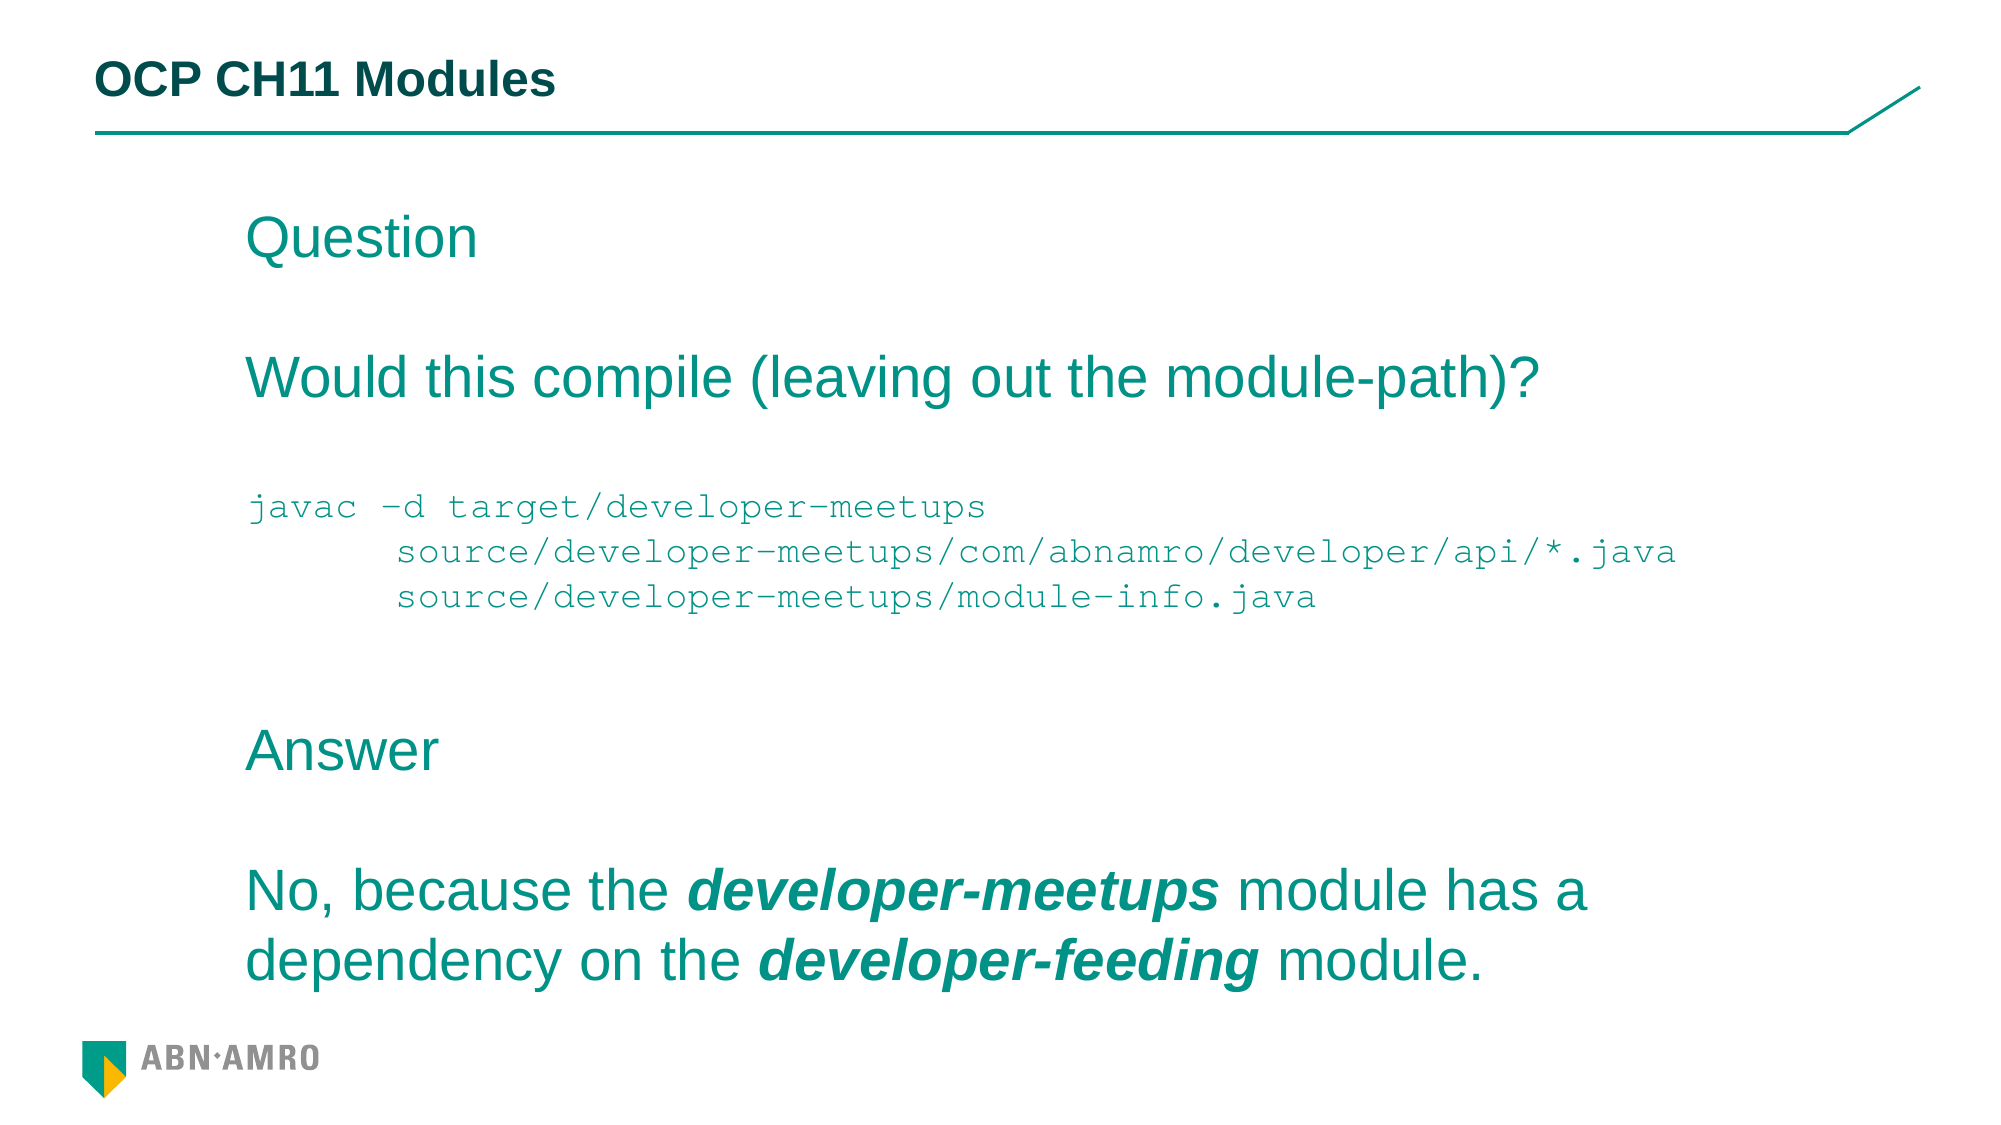

# OCP CH11 Modules
Question

Would this compile (leaving out the module-path)?

javac -d target/developer-meetups
	source/developer-meetups/com/abnamro/developer/api/*.java 	source/developer-meetups/module-info.java
Answer

No, because the developer-meetups module has a dependency on the developer-feeding module.